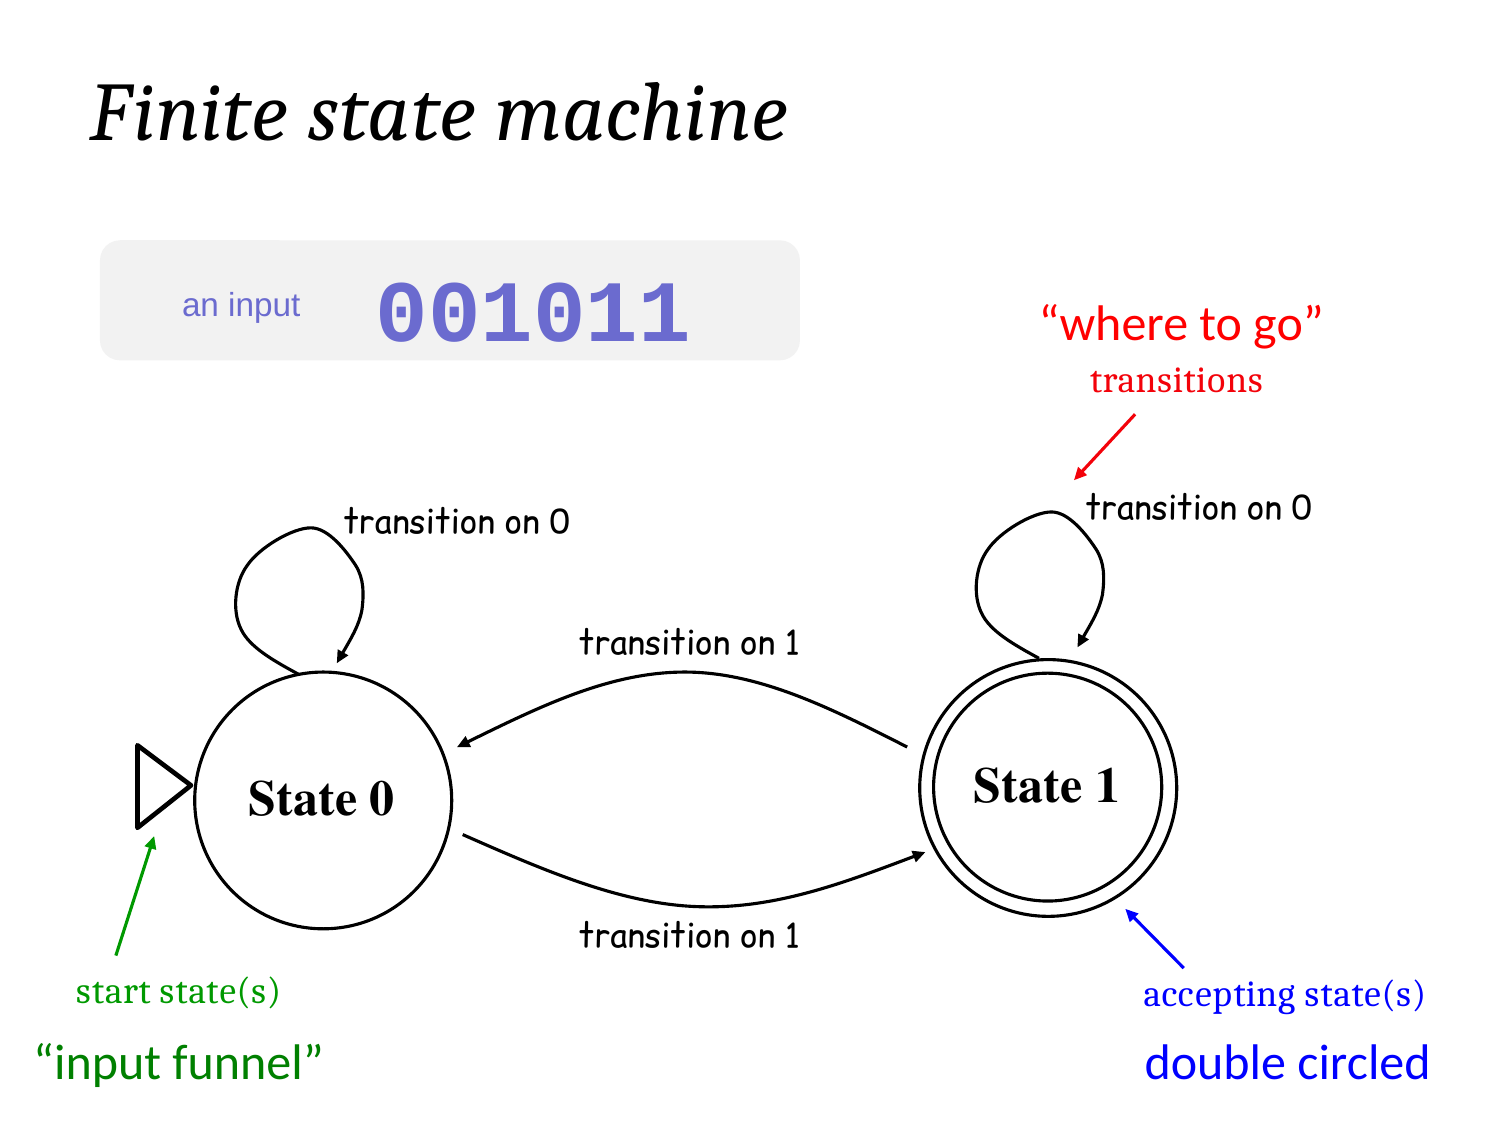

Finite state machine

001011
an input
“where to go”
transitions

transition on 0
transition on 0

transition on 1

State 1
State 0

transition on 1

start state(s)
accepting state(s)
double circled
“input funnel”